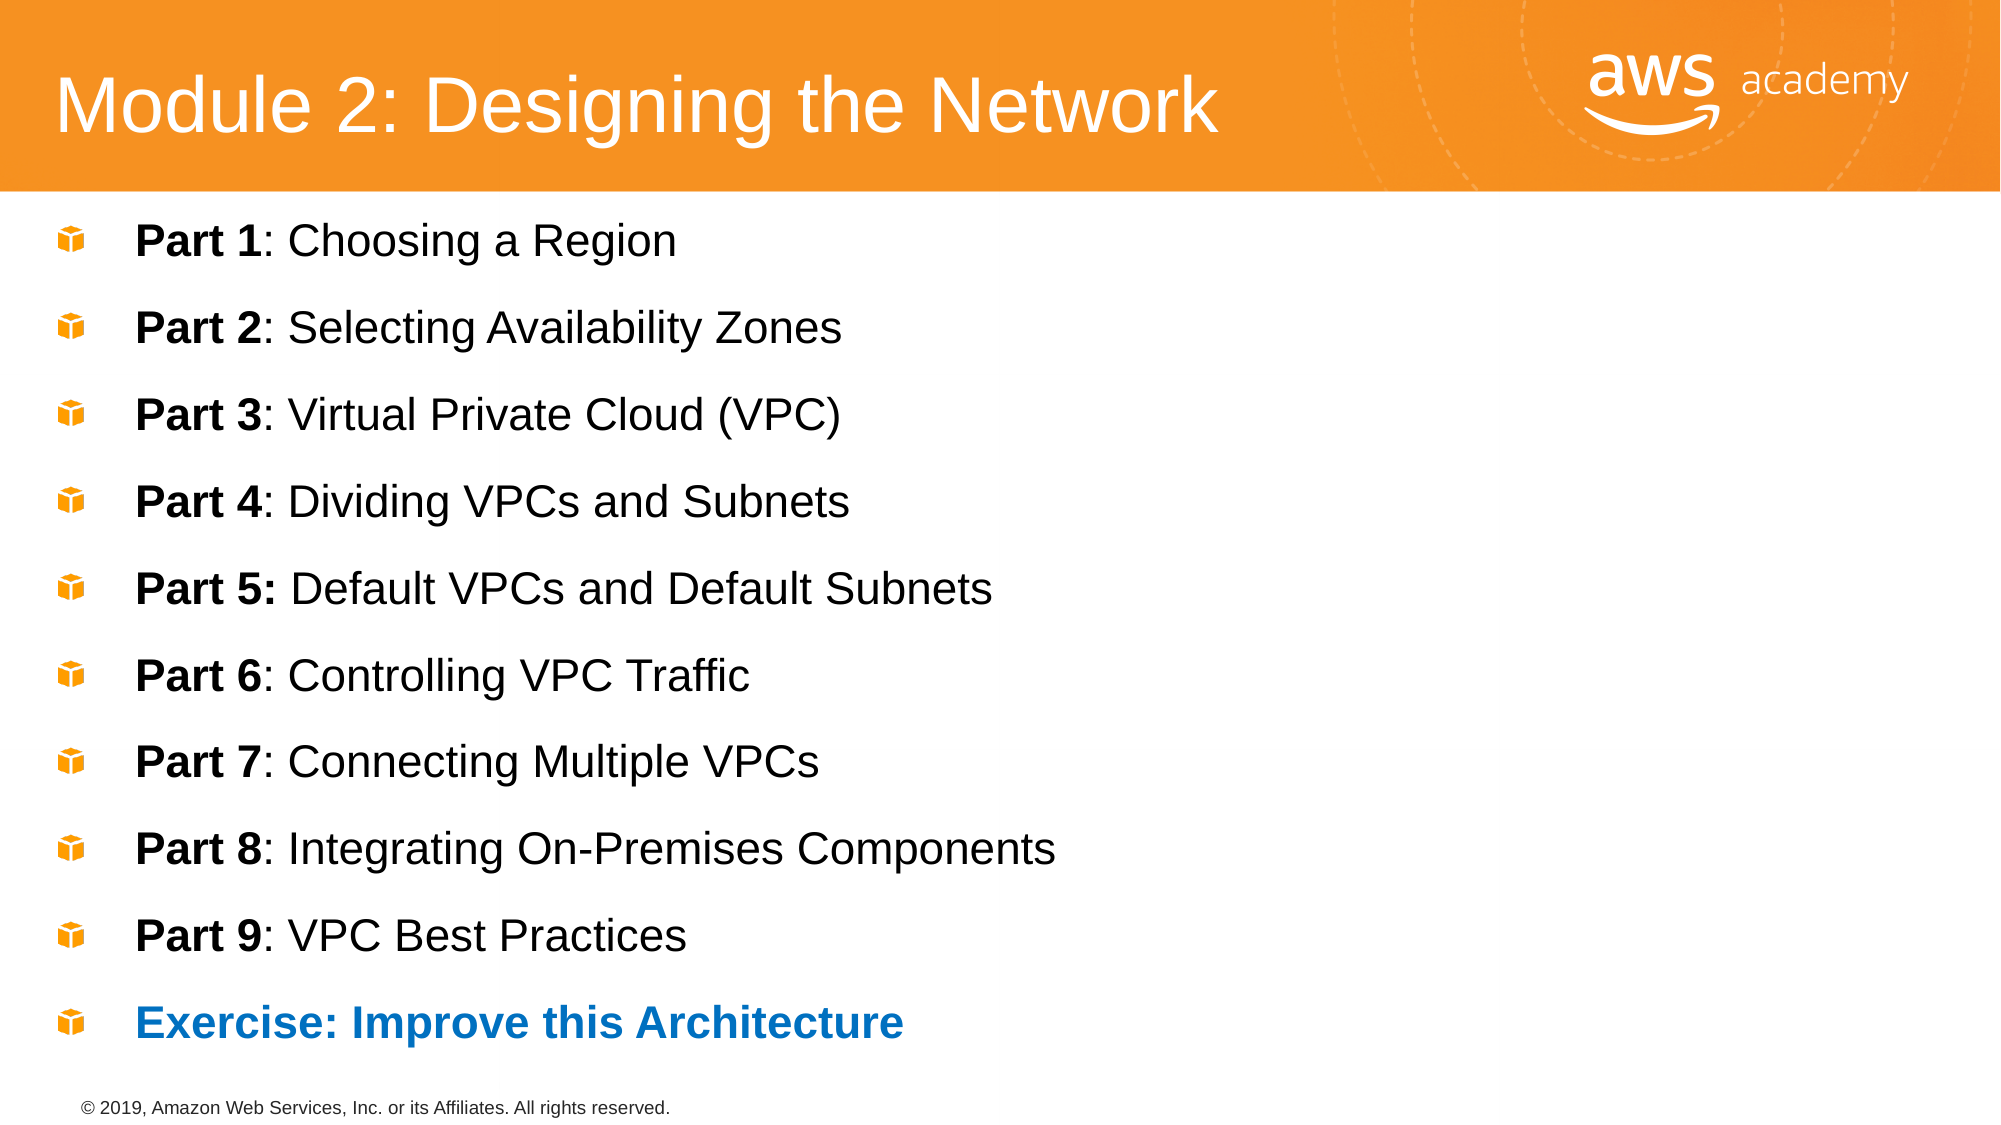

# Module 2: Designing the Network
Part 1: Choosing a Region
Part 2: Selecting Availability Zones
Part 3: Virtual Private Cloud (VPC)
Part 4: Dividing VPCs and Subnets
Part 5: Default VPCs and Default Subnets
Part 6: Controlling VPC Traffic
Part 7: Connecting Multiple VPCs
Part 8: Integrating On-Premises Components
Part 9: VPC Best Practices
Exercise: Improve this Architecture